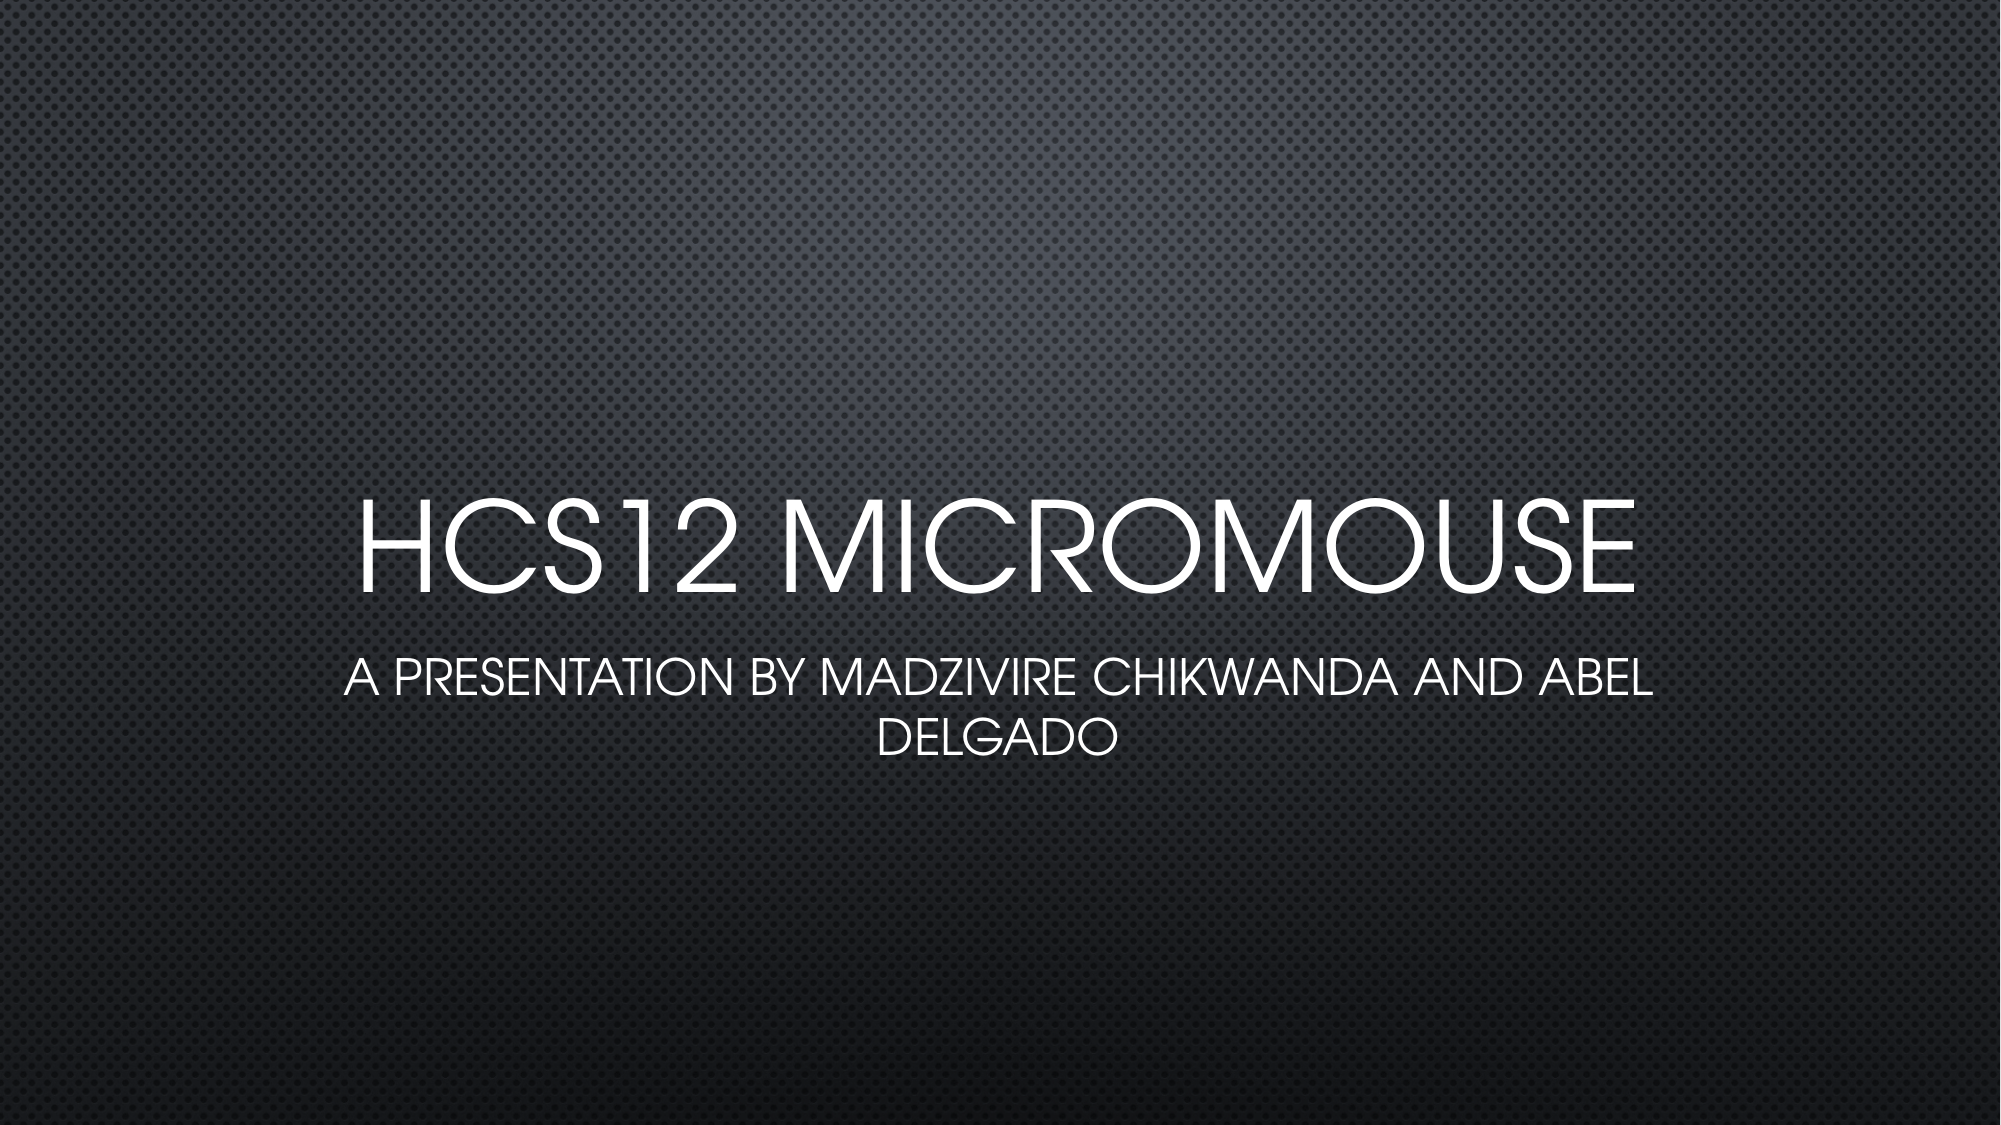

# HCS12 MicroMOUSE
A presentation by MADZIVIRE CHIKWANDA and ABEL DELGADO